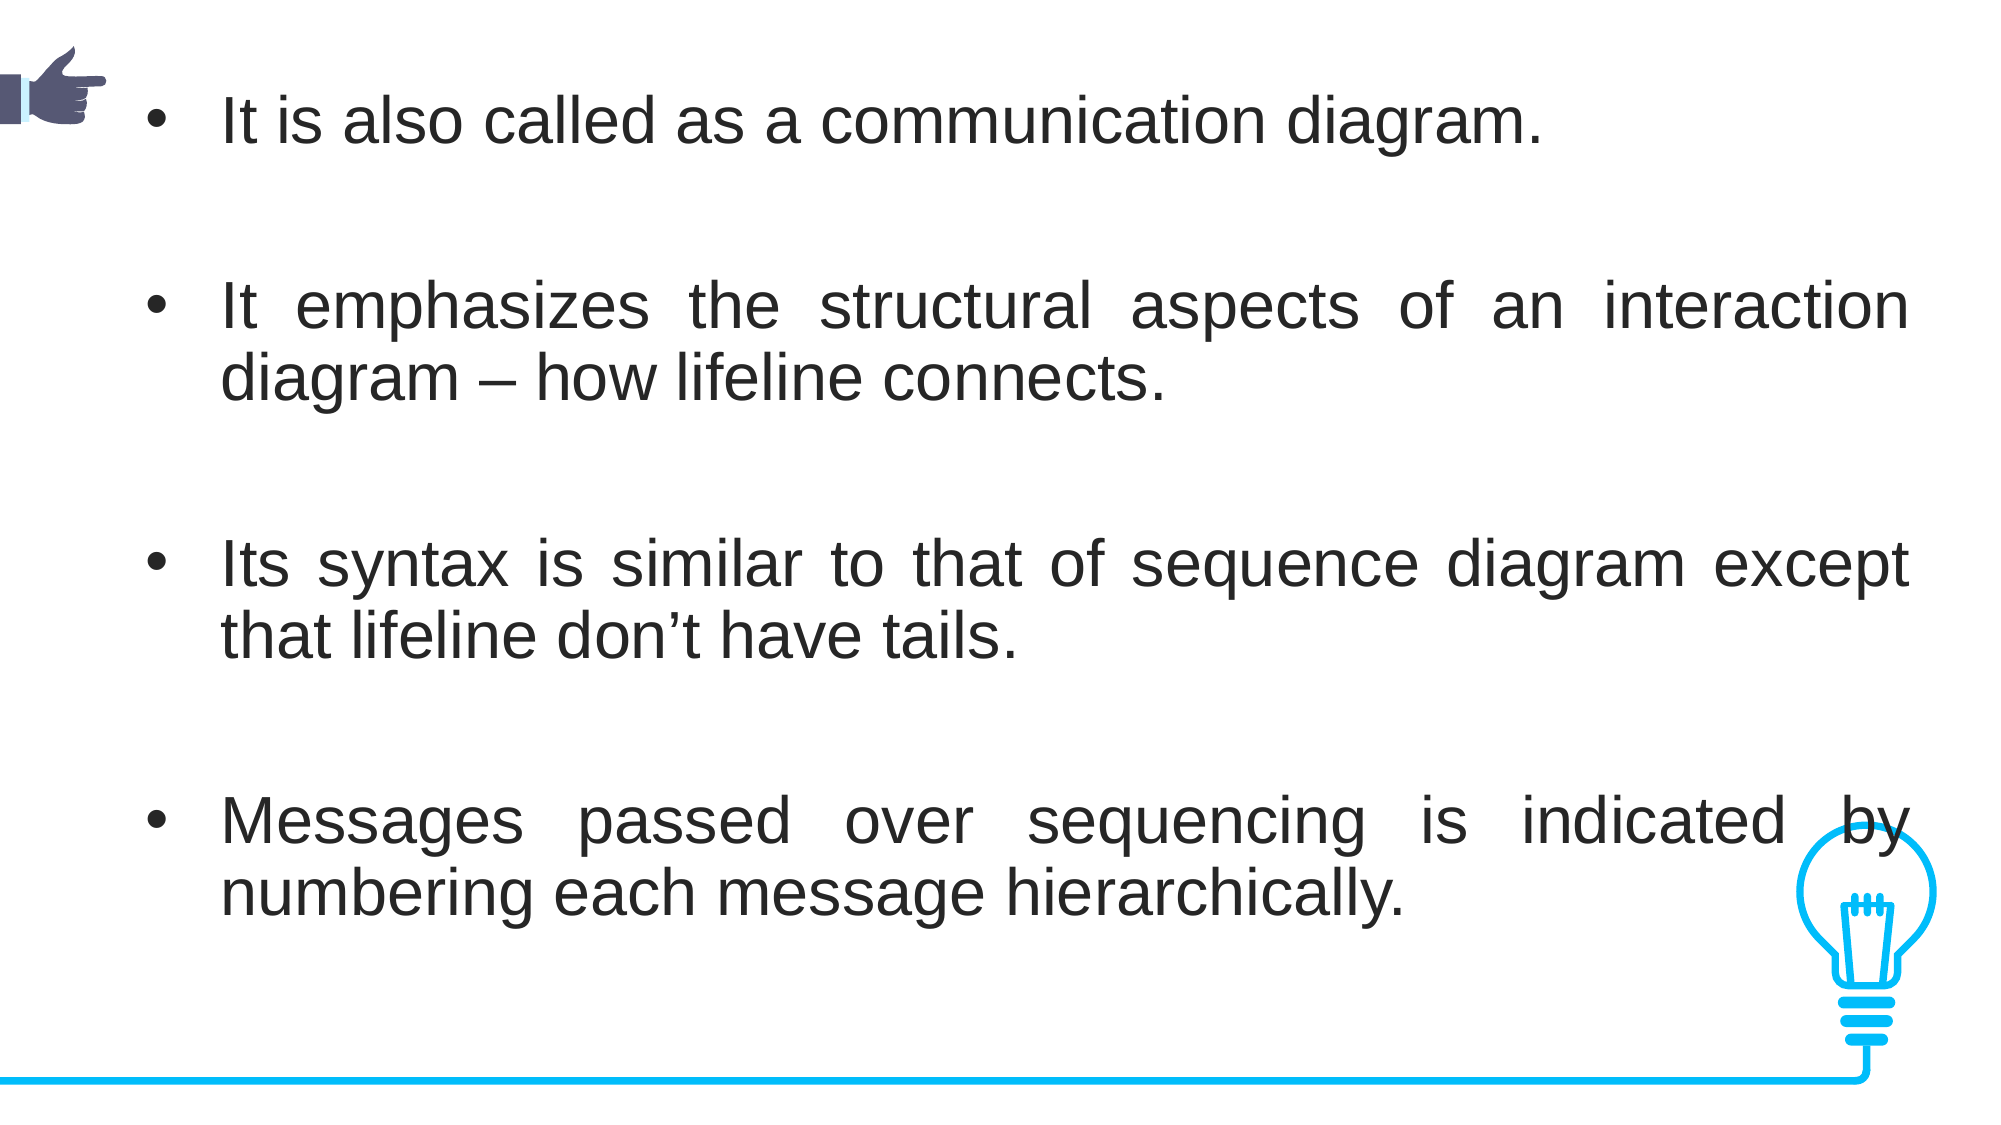

It is also called as a communication diagram.

It emphasizes the structural aspects of an interaction diagram – how lifeline connects.

Its syntax is similar to that of sequence diagram except that lifeline don’t have tails.

Messages passed over sequencing is indicated by numbering each message hierarchically.